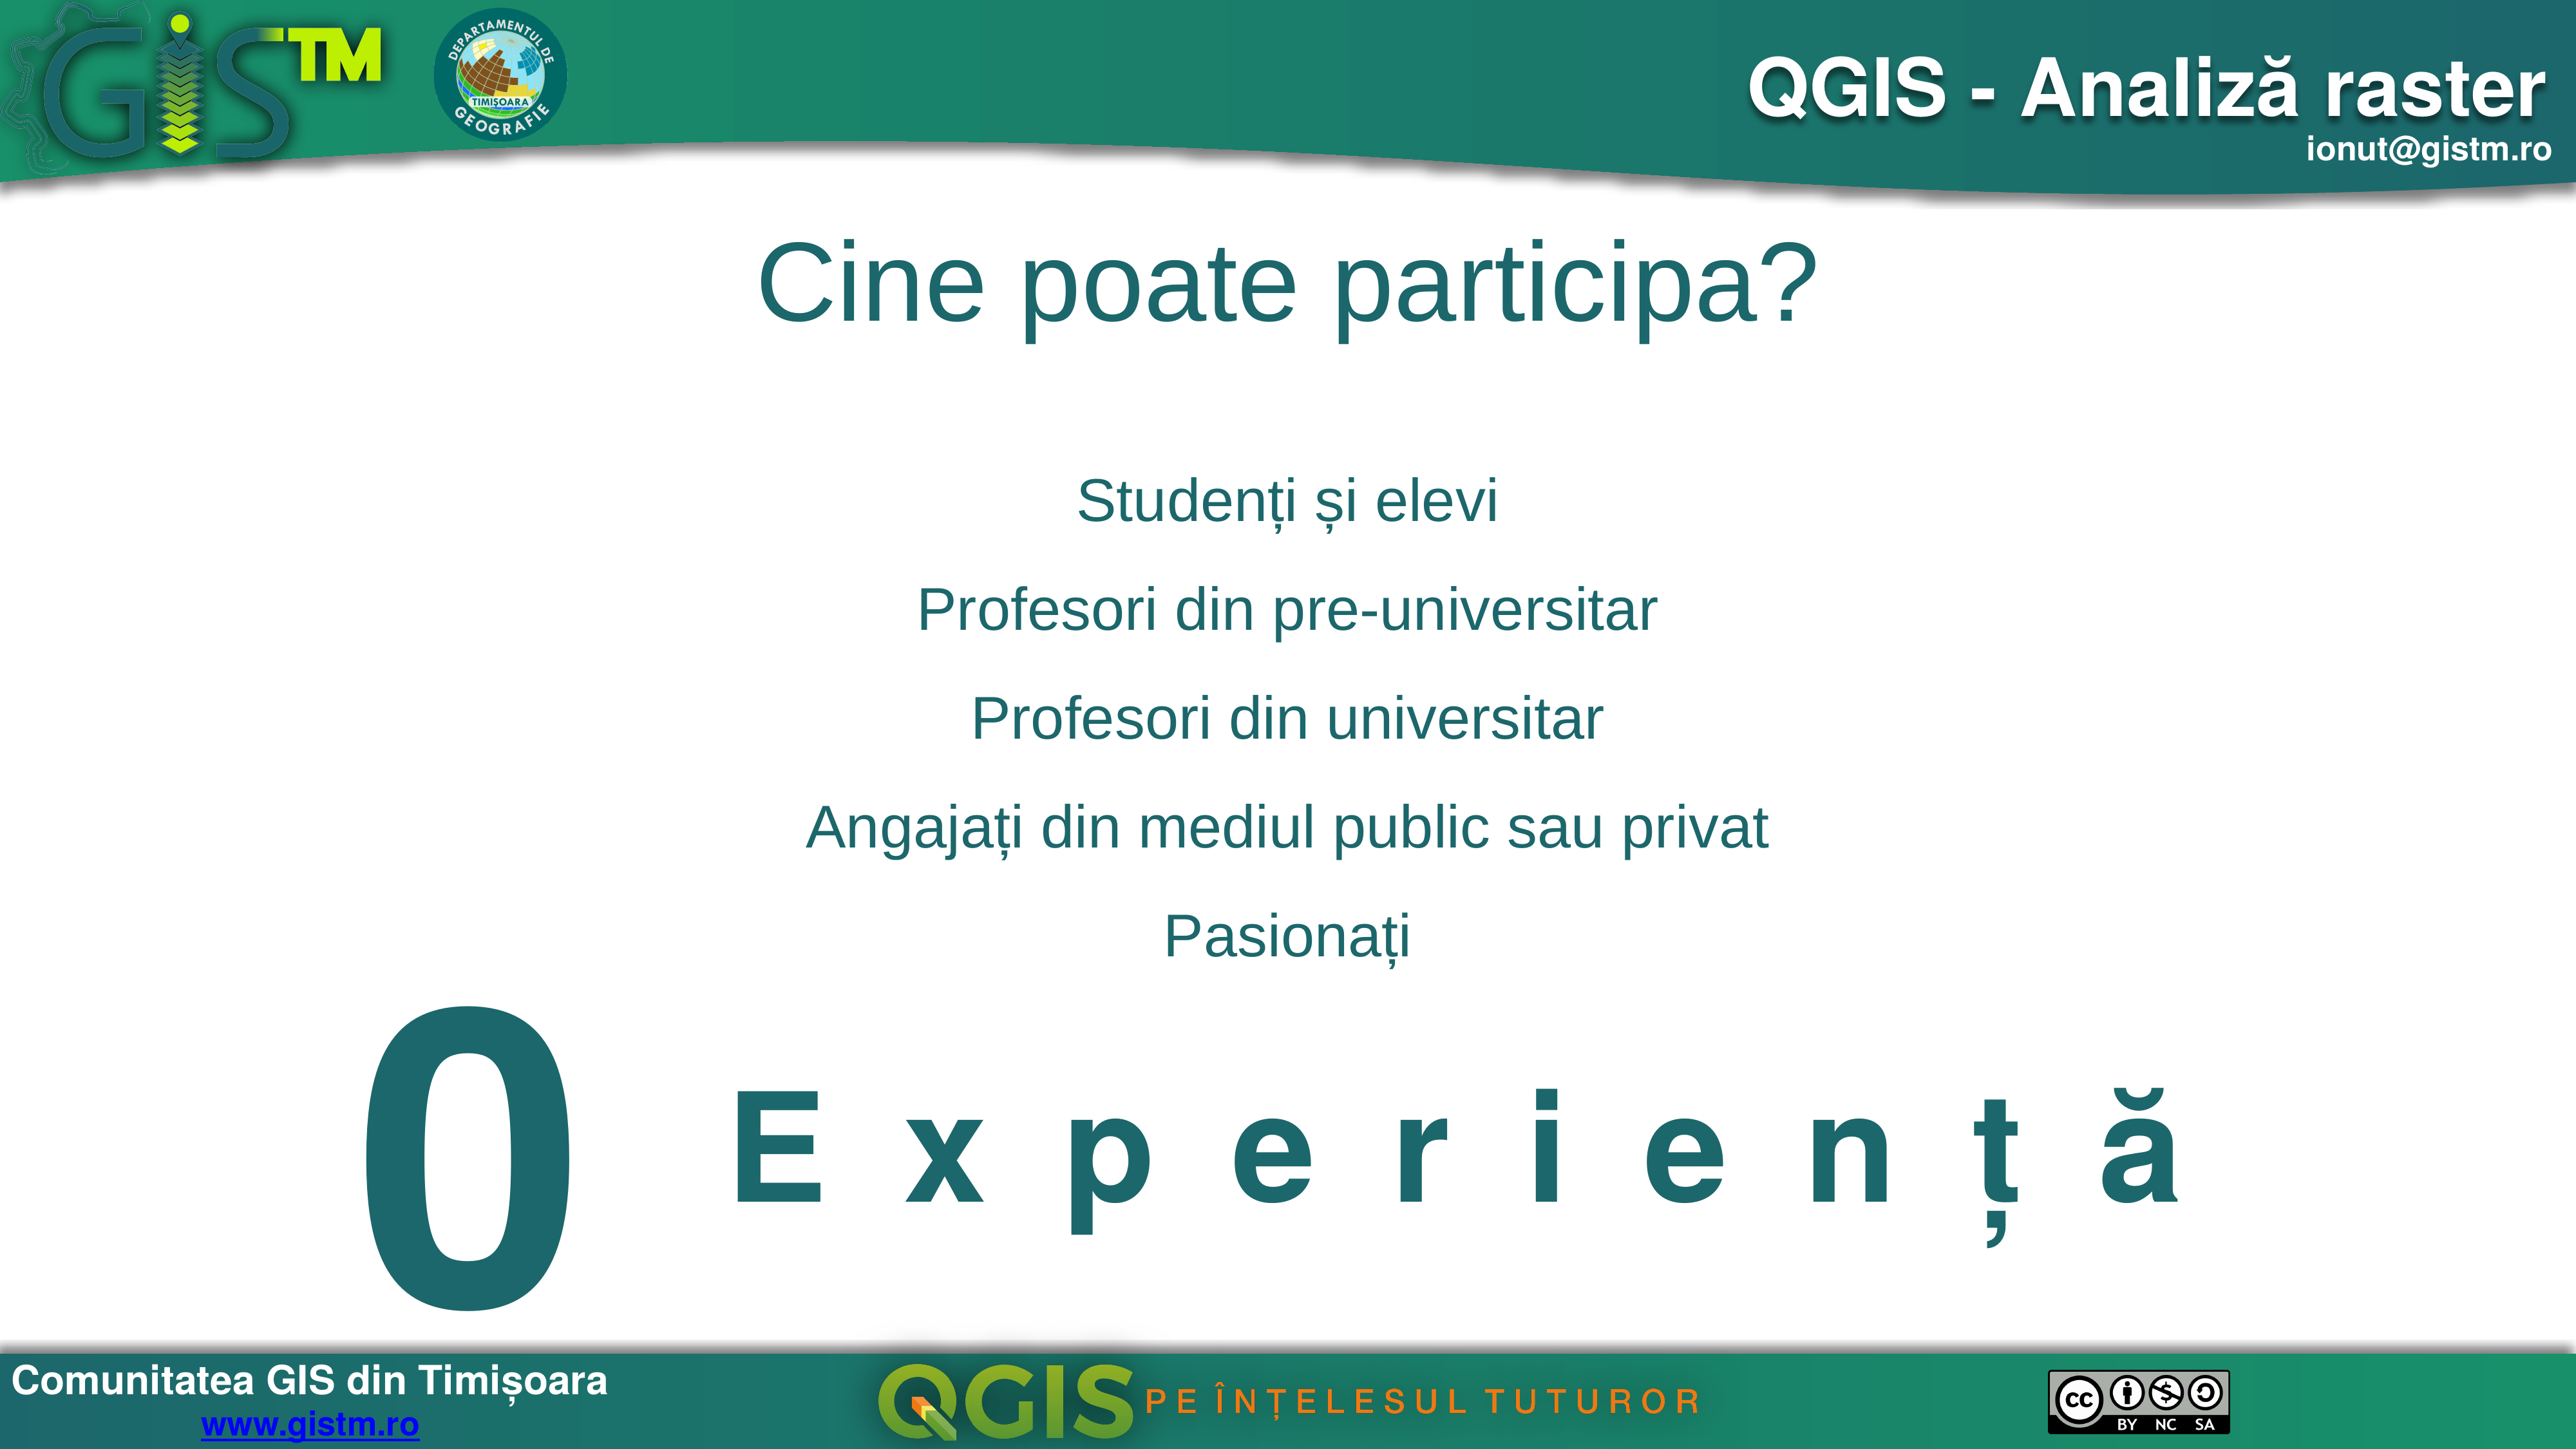

Cine poate participa?
Studenți și elevi
Profesori din pre-universitar
Profesori din universitar
Angajați din mediul public sau privat
Pasionați
0
Experiență
2